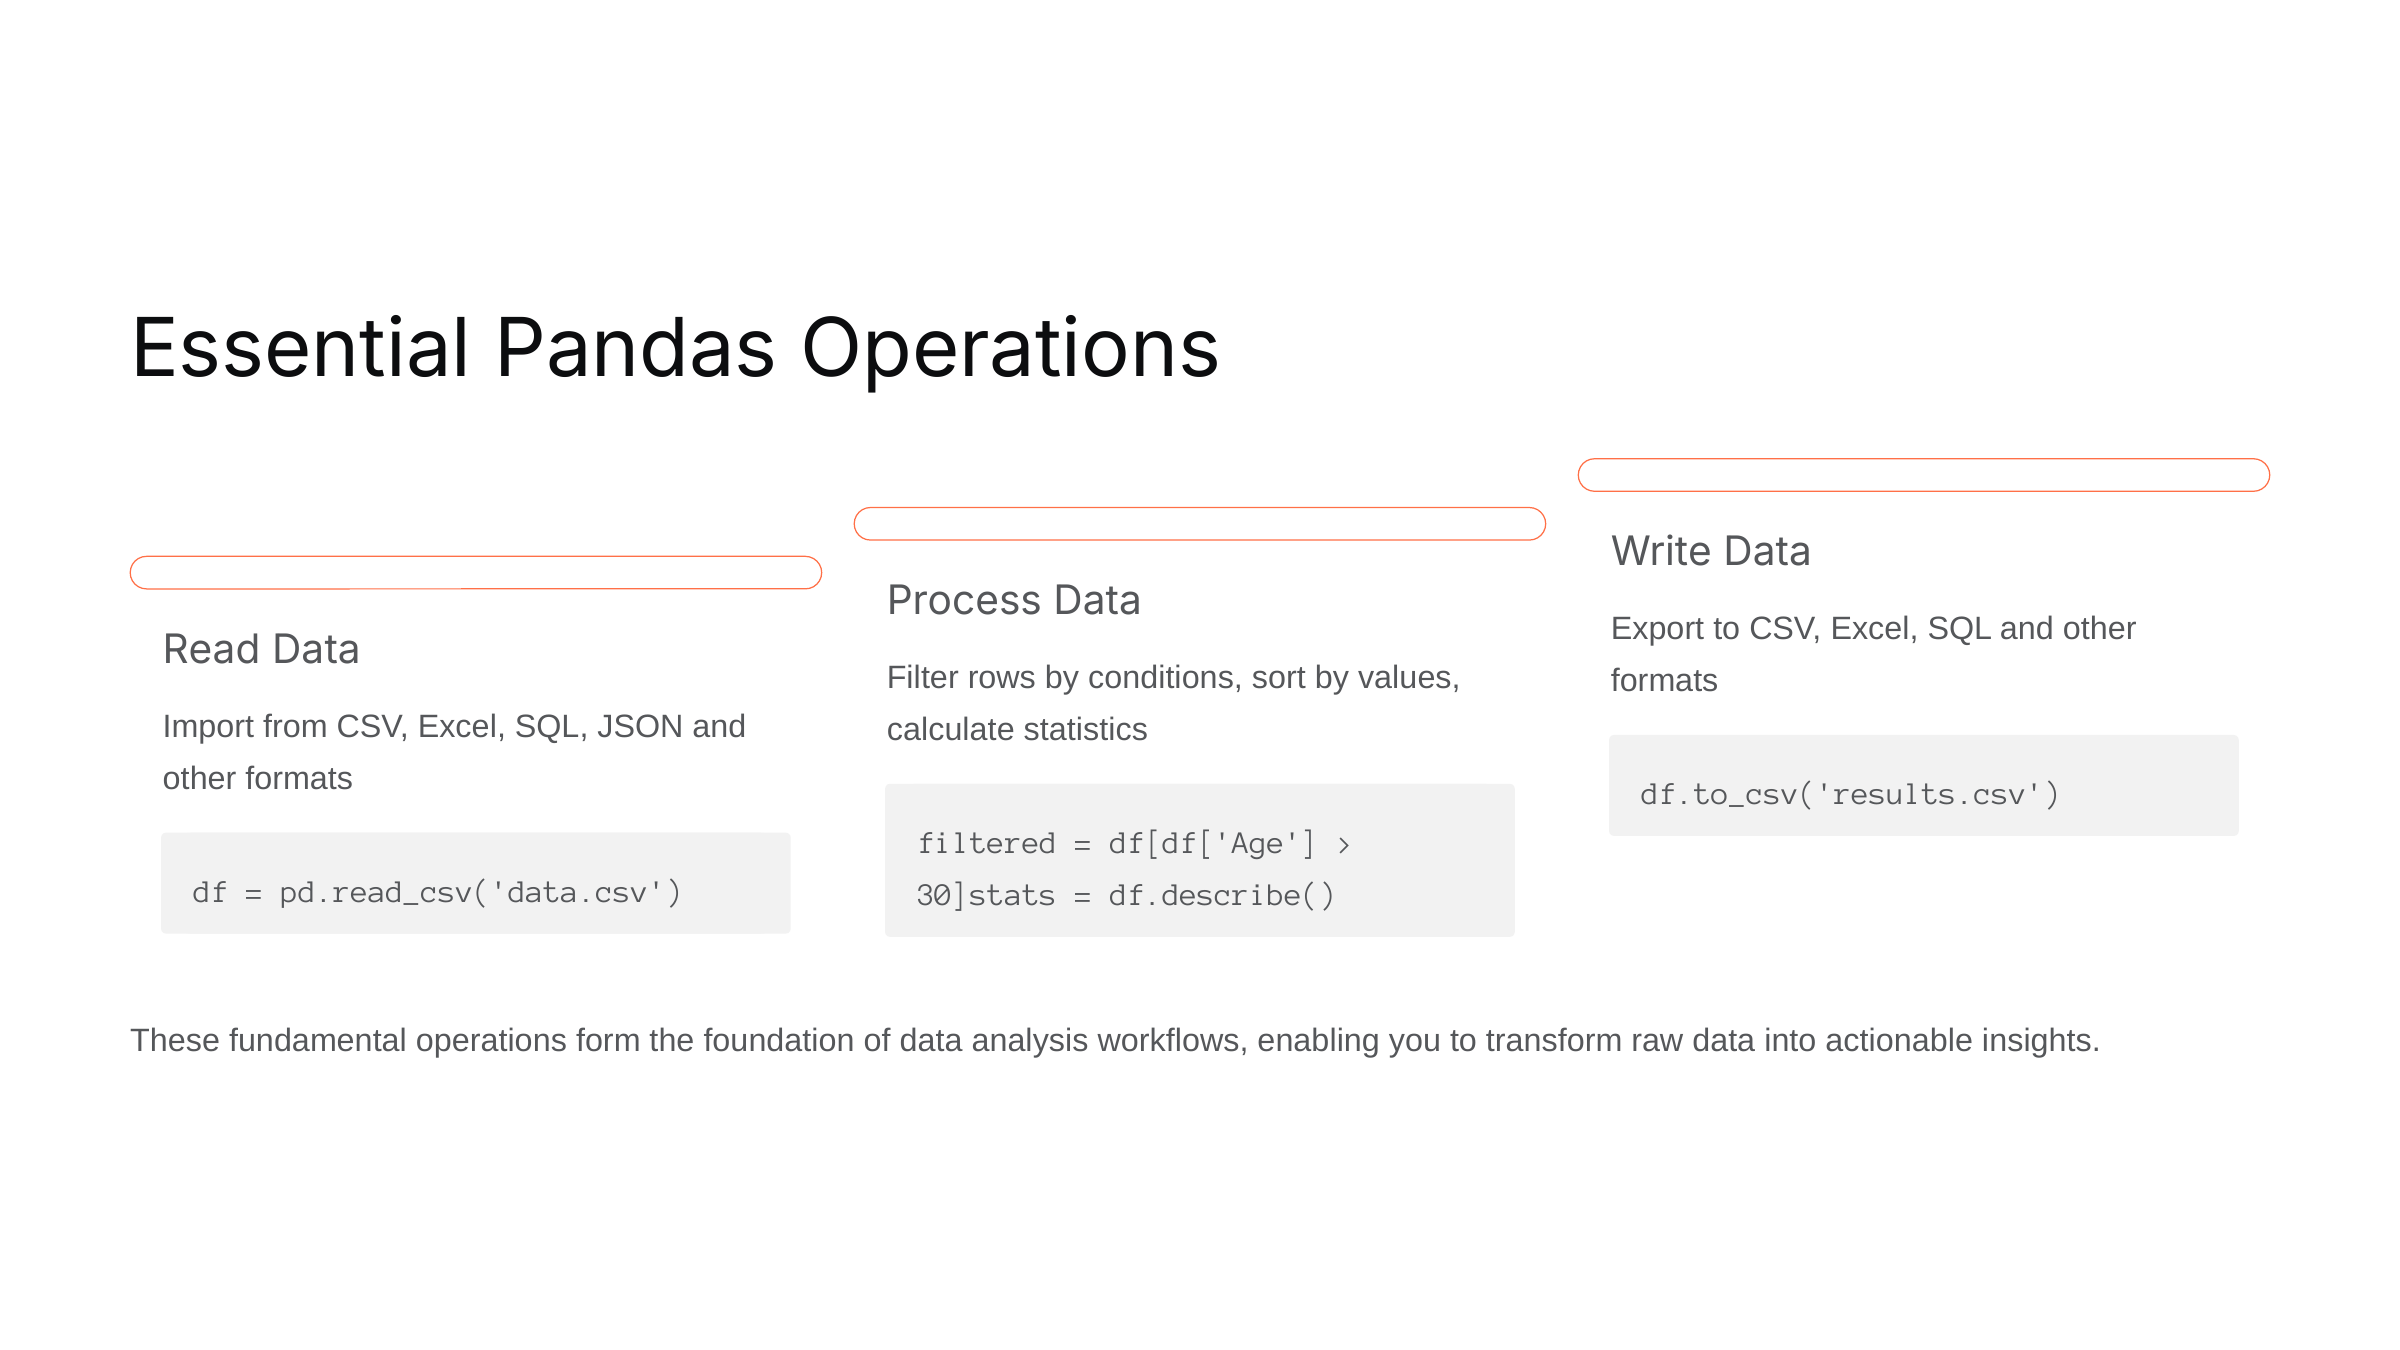

Essential Pandas Operations

Write Data

Process Data
Export to CSV, Excel, SQL and other formats
Read Data
Filter rows by conditions, sort by values, calculate statistics
Import from CSV, Excel, SQL, JSON and other formats

df.to_csv('results.csv')

filtered = df[df['Age'] > 30]stats = df.describe()

df = pd.read_csv('data.csv')
These fundamental operations form the foundation of data analysis workflows, enabling you to transform raw data into actionable insights.